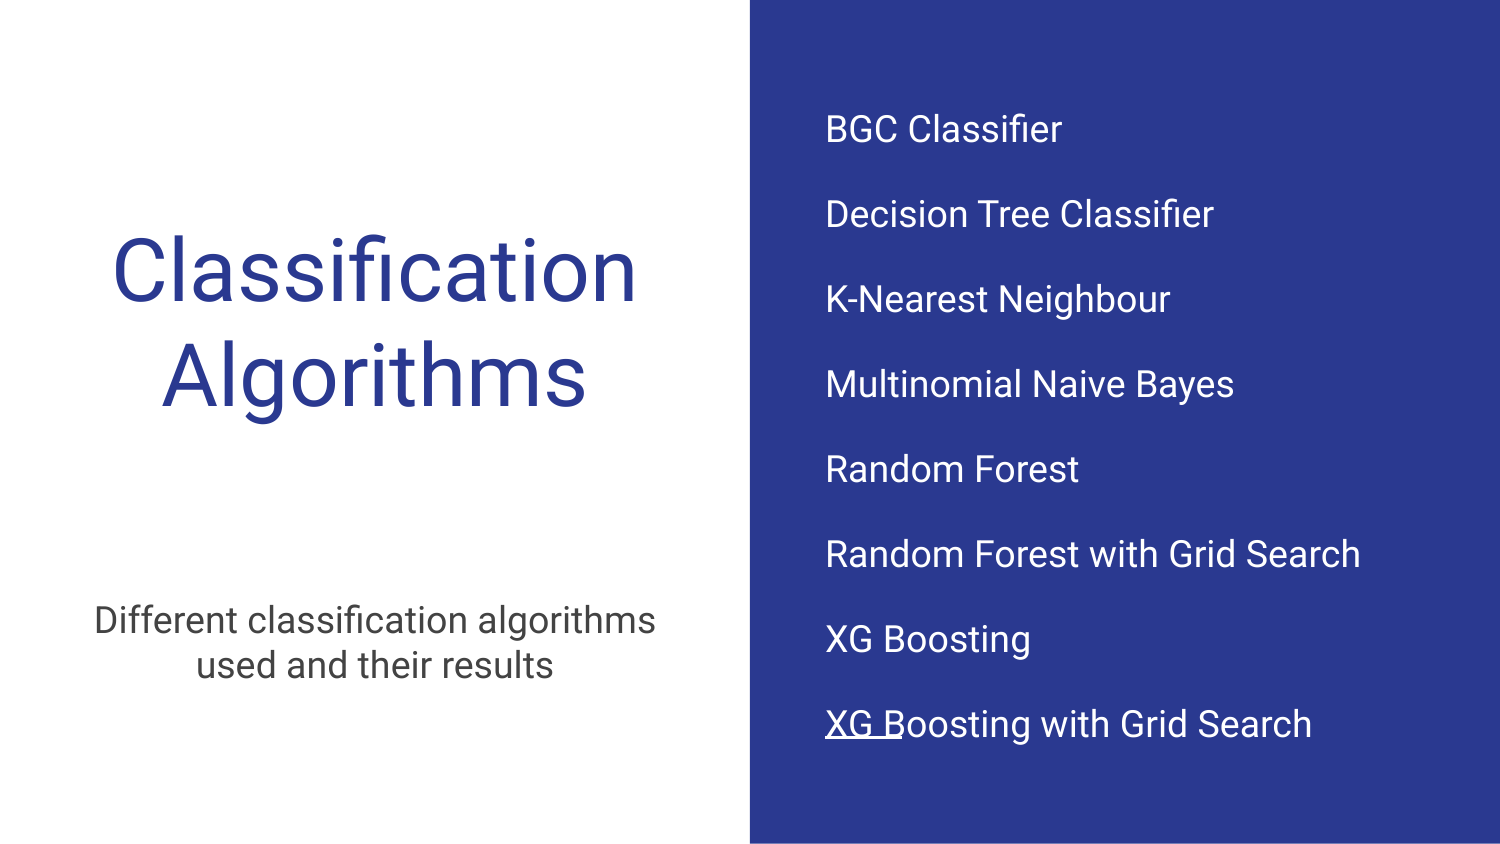

BGC Classifier
Decision Tree Classifier
K-Nearest Neighbour
Multinomial Naive Bayes
Random Forest
Random Forest with Grid Search
XG Boosting
XG Boosting with Grid Search
# Classification Algorithms
Different classification algorithms used and their results